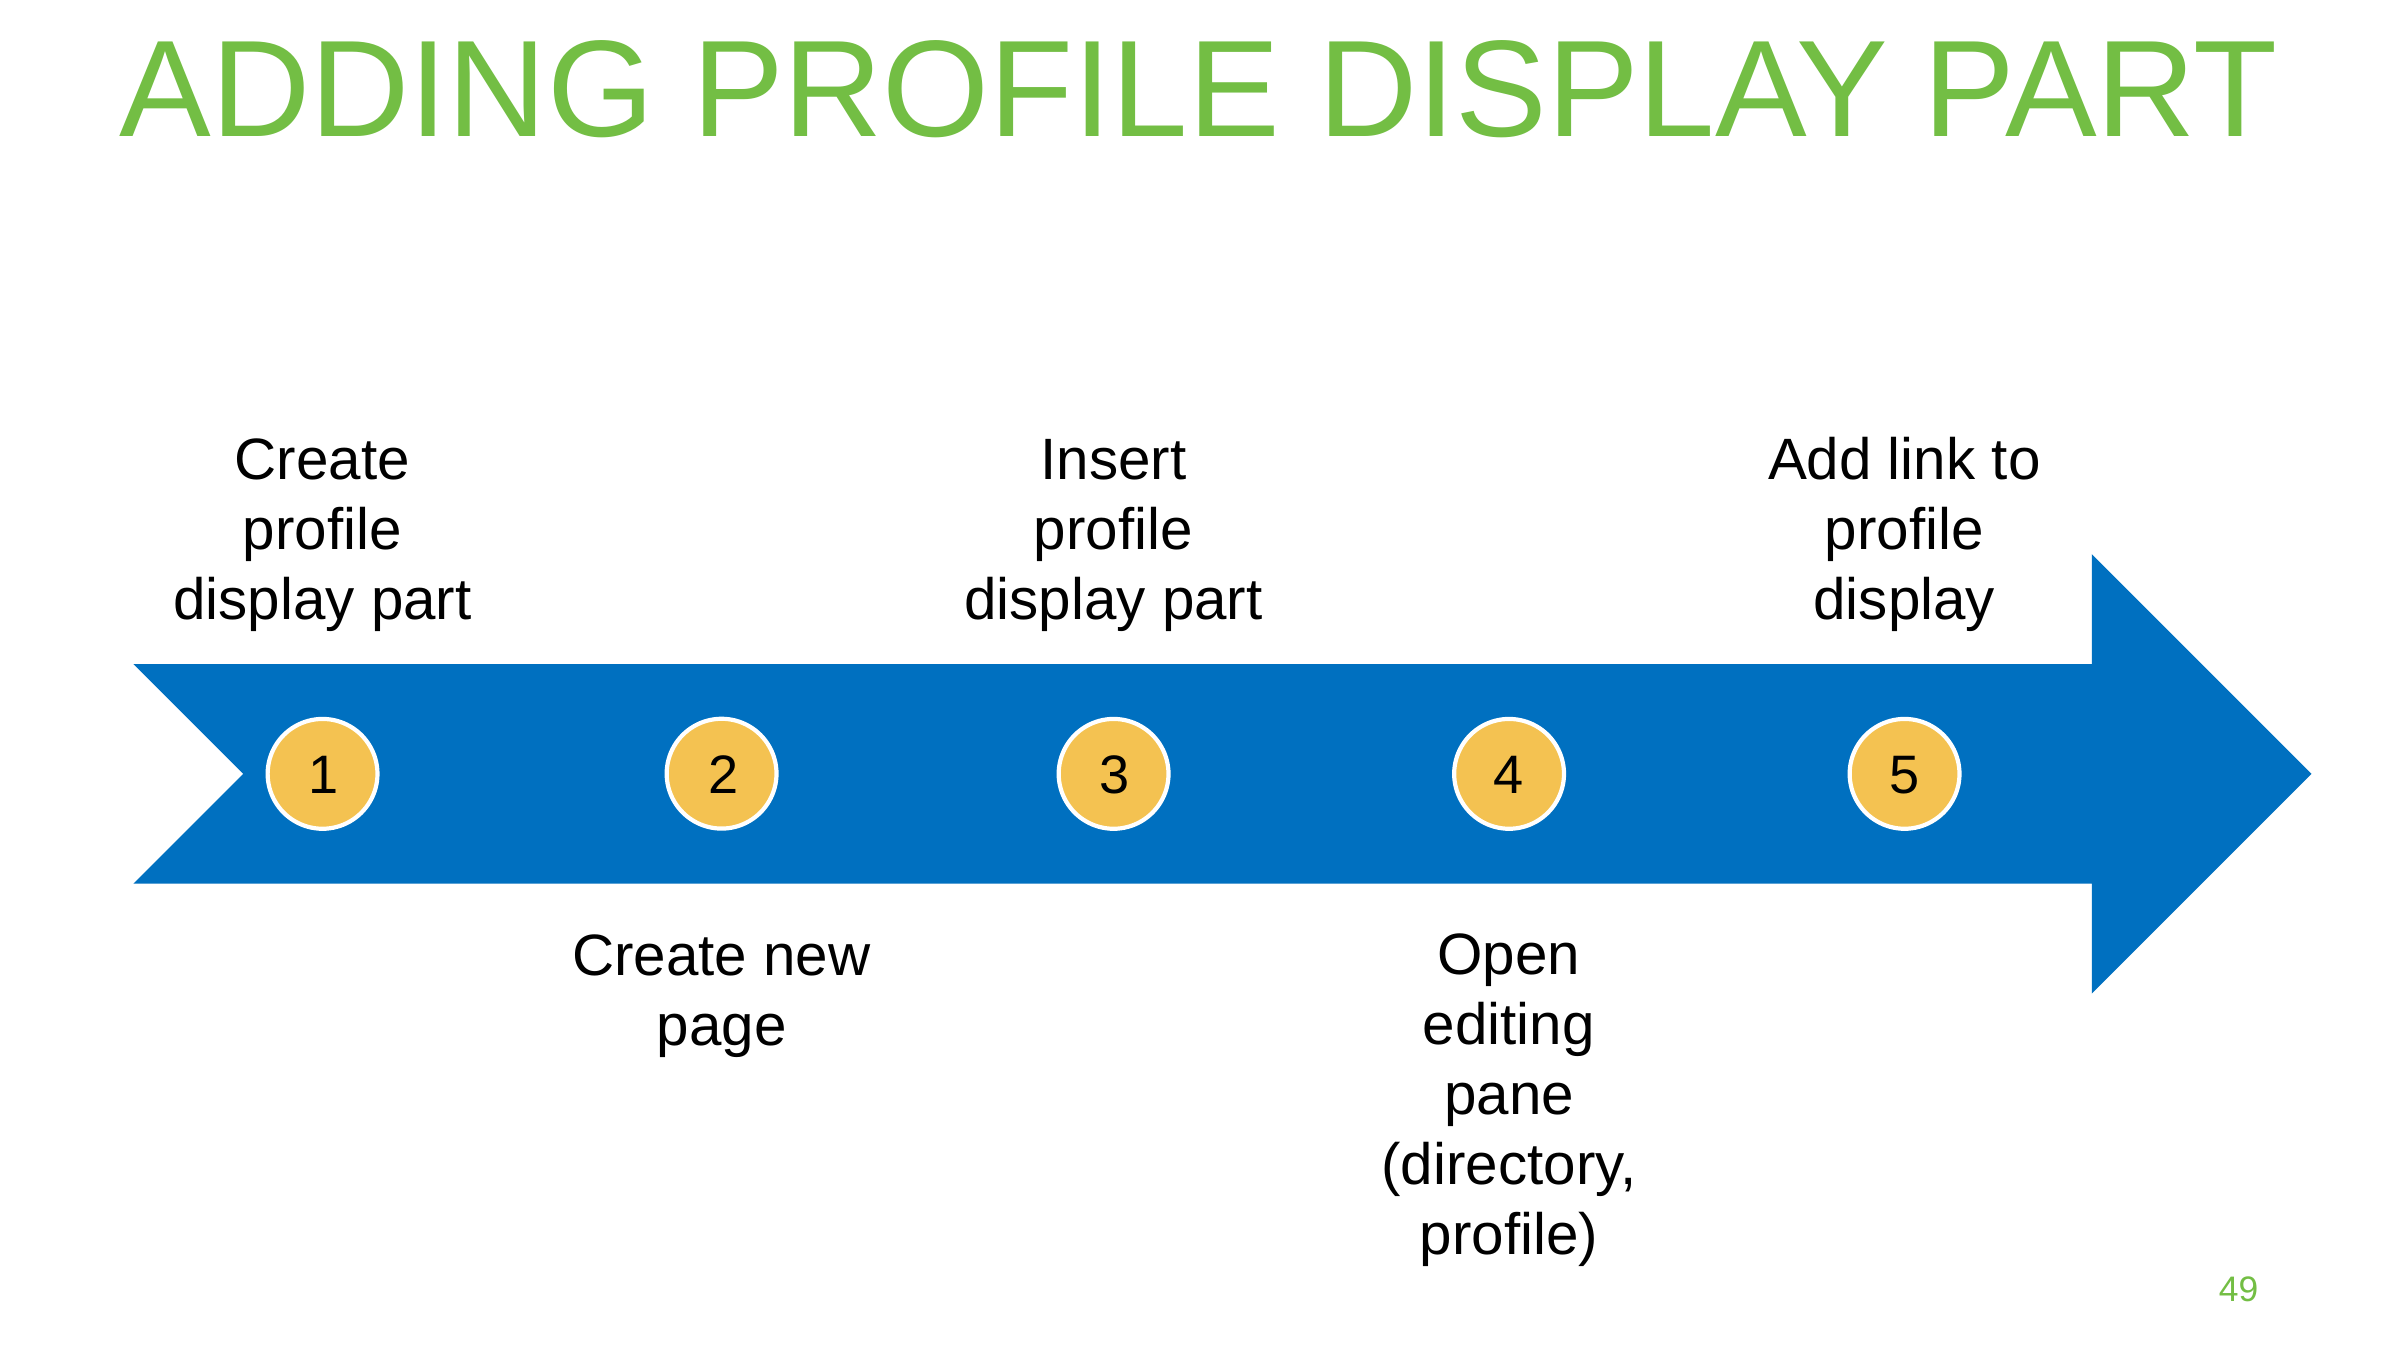

# Adding profile display Part
Create profile display part
Create new page
Insert profile display part
Open editing pane (directory, profile)
Add link to profile display
5
4
1
2
3
49